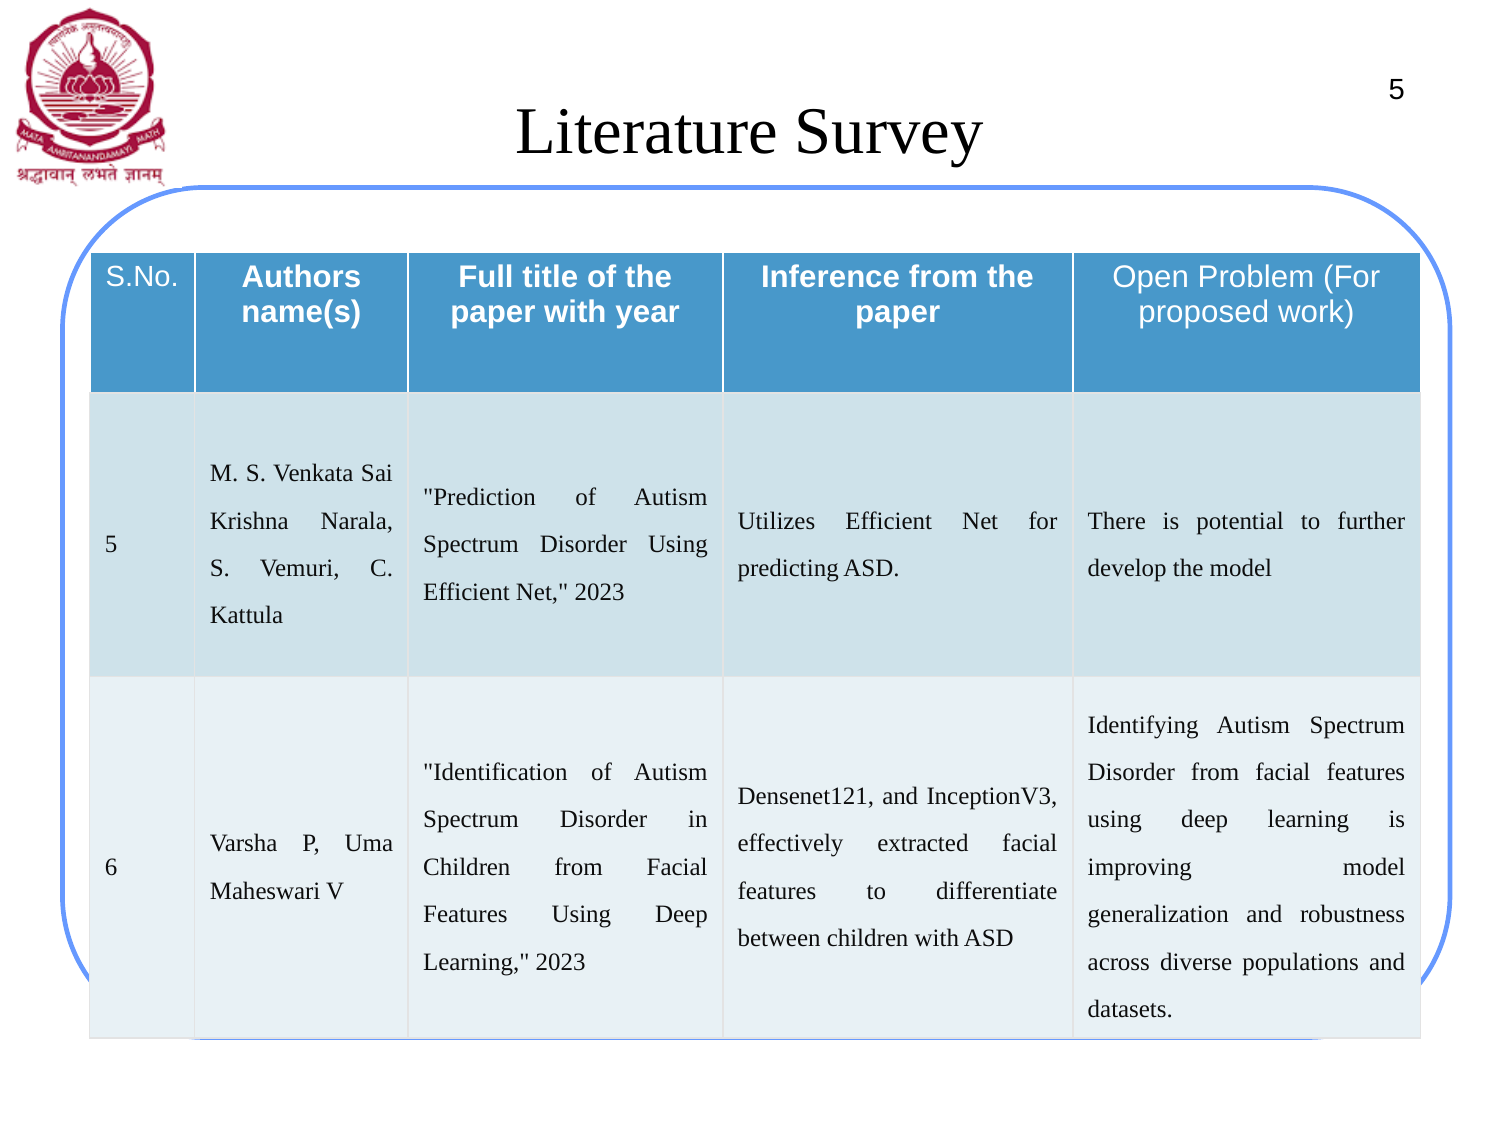

# Literature Survey
5
| S.No. | Authors name(s) | Full title of the paper with year | Inference from the paper | Open Problem (For proposed work) |
| --- | --- | --- | --- | --- |
| 5 | M. S. Venkata Sai Krishna Narala, S. Vemuri, C. Kattula | "Prediction of Autism Spectrum Disorder Using Efficient Net," 2023 | Utilizes Efficient Net for predicting ASD. | There is potential to further develop the model |
| 6 | Varsha P, Uma Maheswari V | "Identification of Autism Spectrum Disorder in Children from Facial Features Using Deep Learning," 2023 | Densenet121, and InceptionV3, effectively extracted facial features to differentiate between children with ASD | Identifying Autism Spectrum Disorder from facial features using deep learning is improving model generalization and robustness across diverse populations and datasets. |